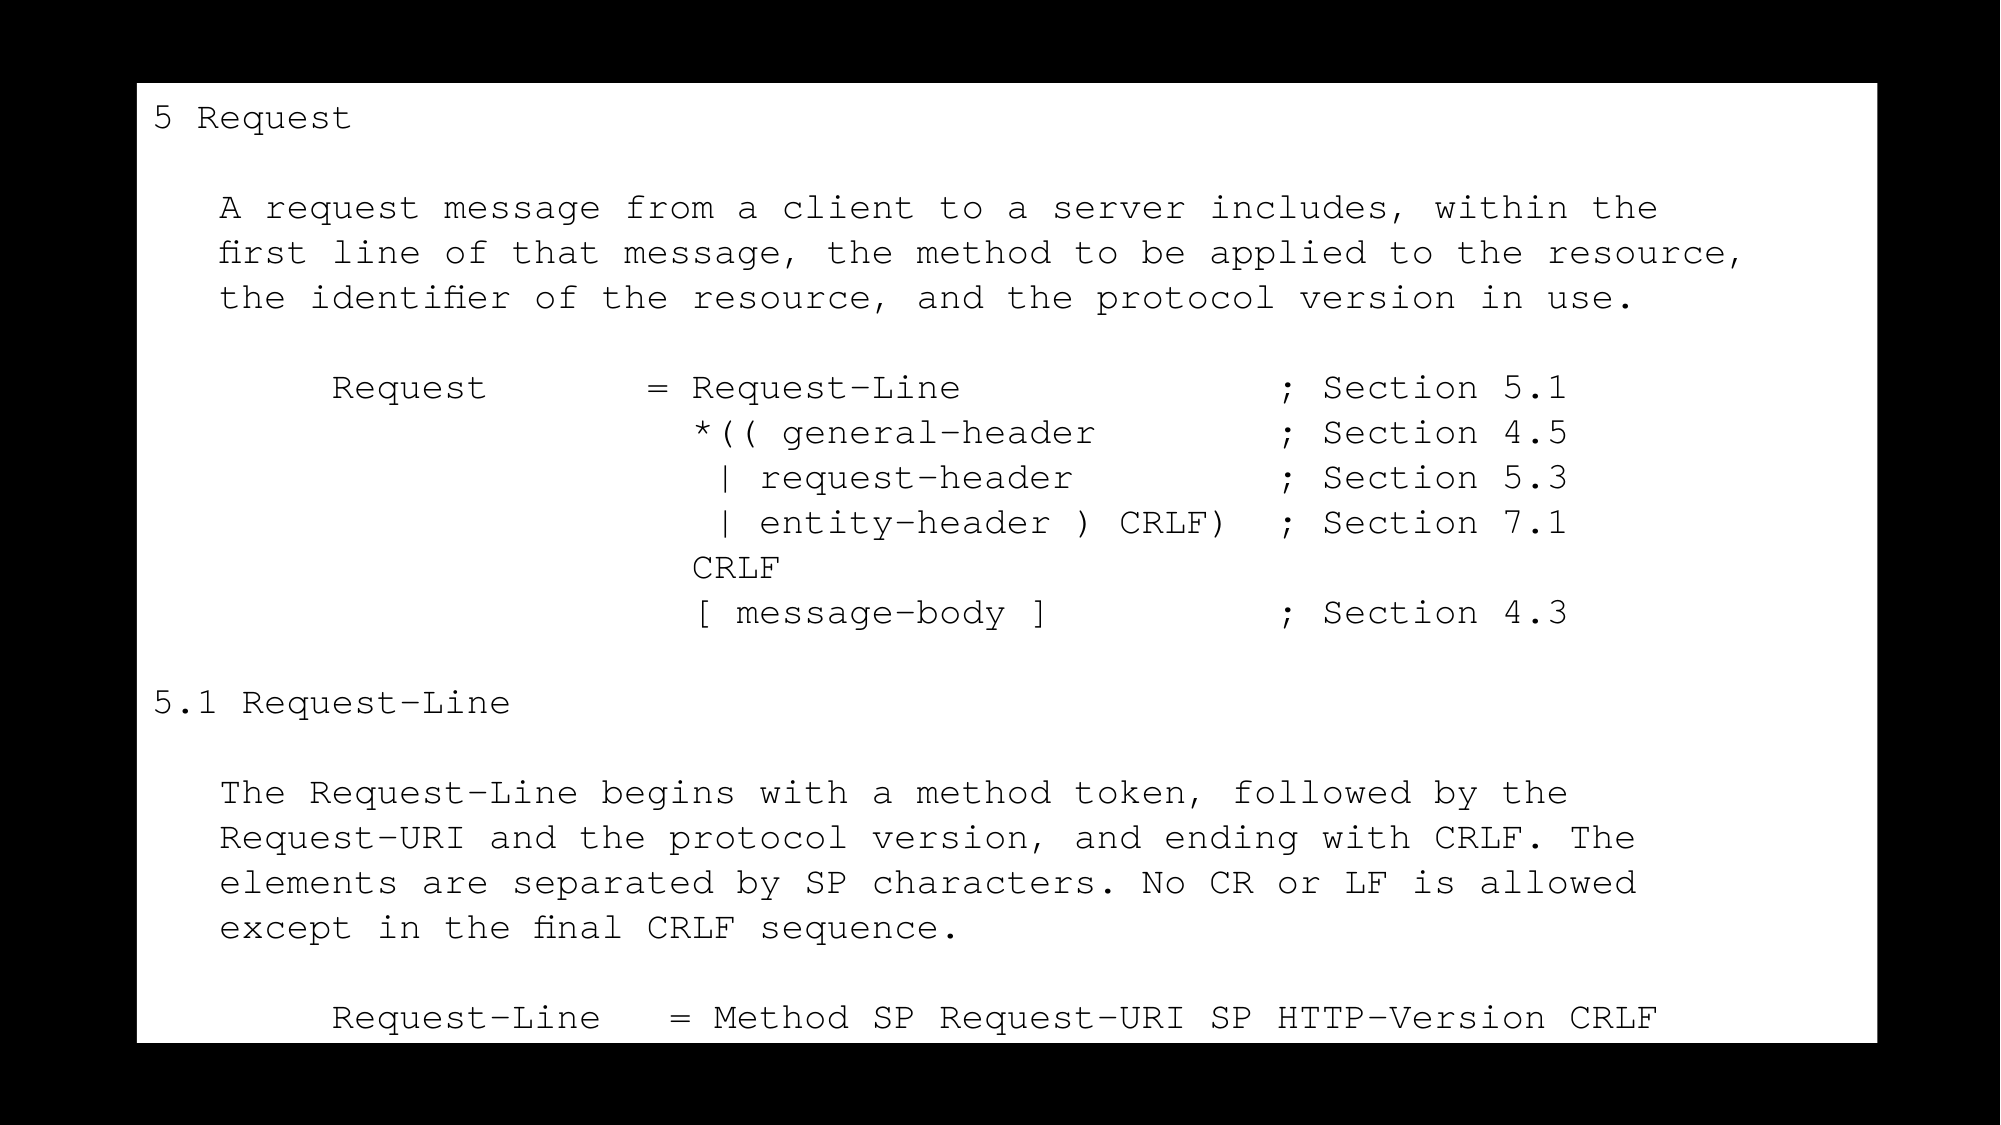

5 Request

   A request message from a client to a server includes, within the
   first line of that message, the method to be applied to the resource,
   the identifier of the resource, and the protocol version in use.

        Request       = Request-Line              ; Section 5.1
                        *(( general-header        ; Section 4.5
                         | request-header         ; Section 5.3
                         | entity-header ) CRLF)  ; Section 7.1
                        CRLF
                        [ message-body ]          ; Section 4.3

5.1 Request-Line

   The Request-Line begins with a method token, followed by the
   Request-URI and the protocol version, and ending with CRLF. The
   elements are separated by SP characters. No CR or LF is allowed
   except in the final CRLF sequence.

        Request-Line   = Method SP Request-URI SP HTTP-Version CRLF